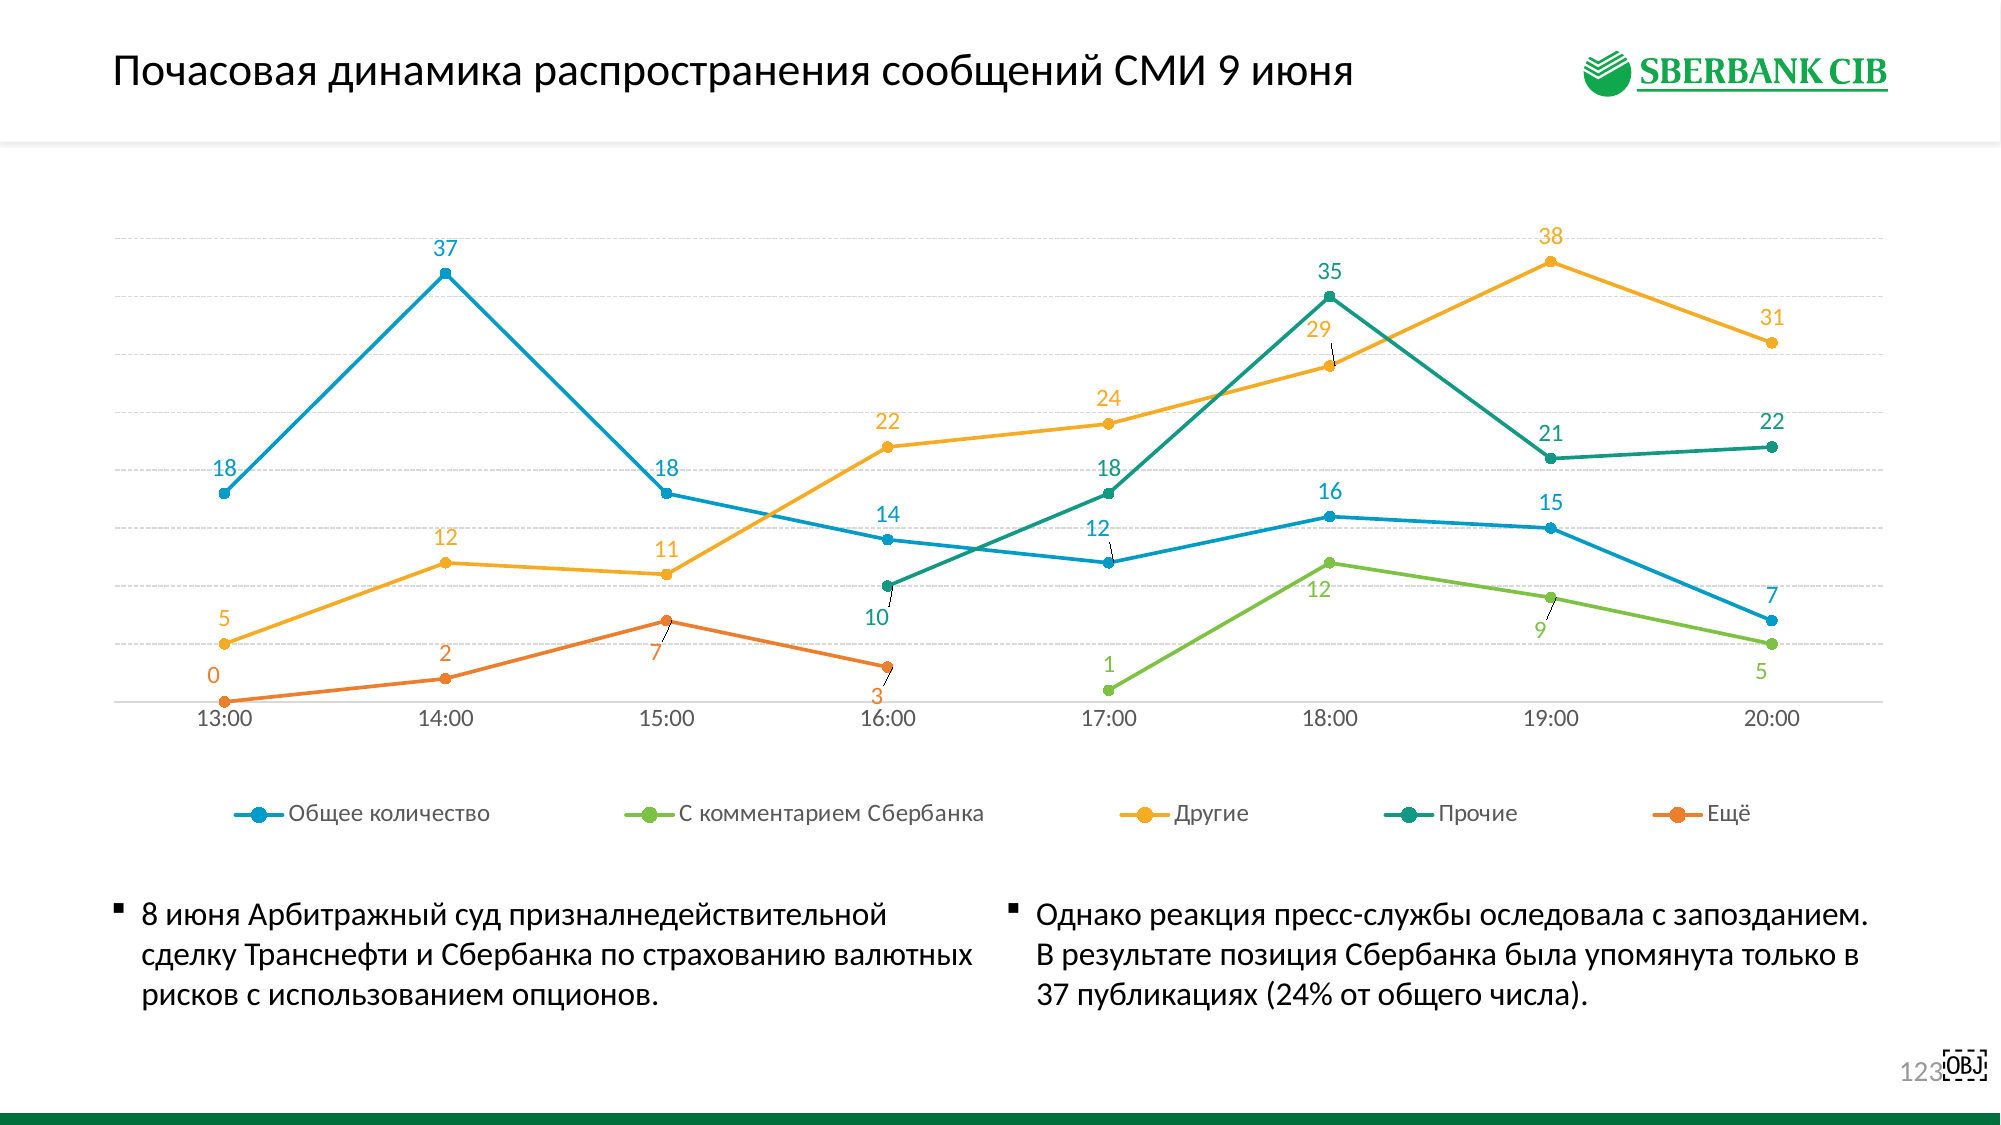

# Почасовая динамика распространения сообщений СМИ 9 июня

### Chart

| Category | Общее количество | С комментарием Сбербанка | Другие | Прочие | Ещё |
|---|---|---|---|---|---|
| 13:00 | 18.0 | None | 5.0 | None | 0.0 |
| 14:00 | 37.0 | None | 12.0 | None | 2.0 |
| 15:00 | 18.0 | None | 11.0 | None | 7.0 |
| 16:00 | 14.0 | None | 22.0 | 10.0 | 3.0 |
| 17:00 | 12.0 | 1.0 | 24.0 | 18.0 | None |
| 18:00 | 16.0 | 12.0 | 29.0 | 35.0 | None |
| 19:00 | 15.0 | 9.0 | 38.0 | 21.0 | None |
| 20:00 | 7.0 | 5.0 | 31.0 | 22.0 | None |
8 июня Арбитражный суд призналнедействительной сделку Транснефти и Сбербанка по страхованию валютных рисков с использованием опционов.
Однако реакция пресс-службы оследовала с запозданием. В результате позиция Сбербанка была упомянута только в 37 публикациях (24% от общего числа).